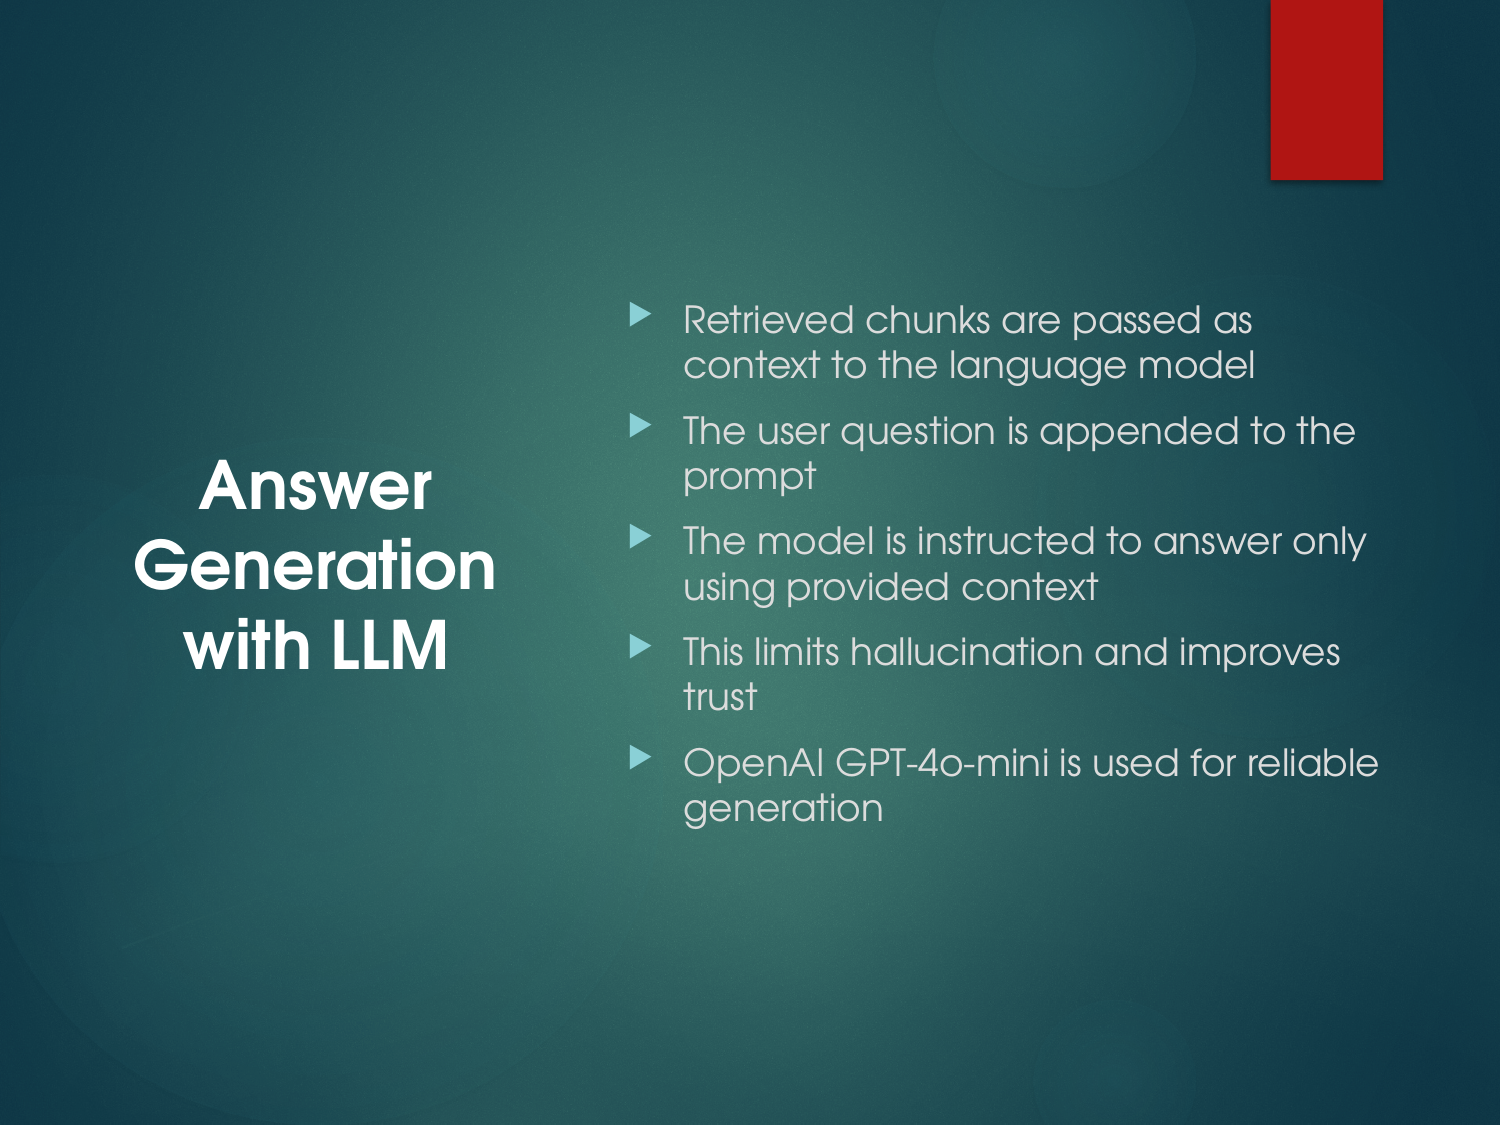

Retrieved chunks are passed as context to the language model
The user question is appended to the prompt
The model is instructed to answer only using provided context
This limits hallucination and improves trust
OpenAI GPT-4o-mini is used for reliable generation
# Answer Generation with LLM